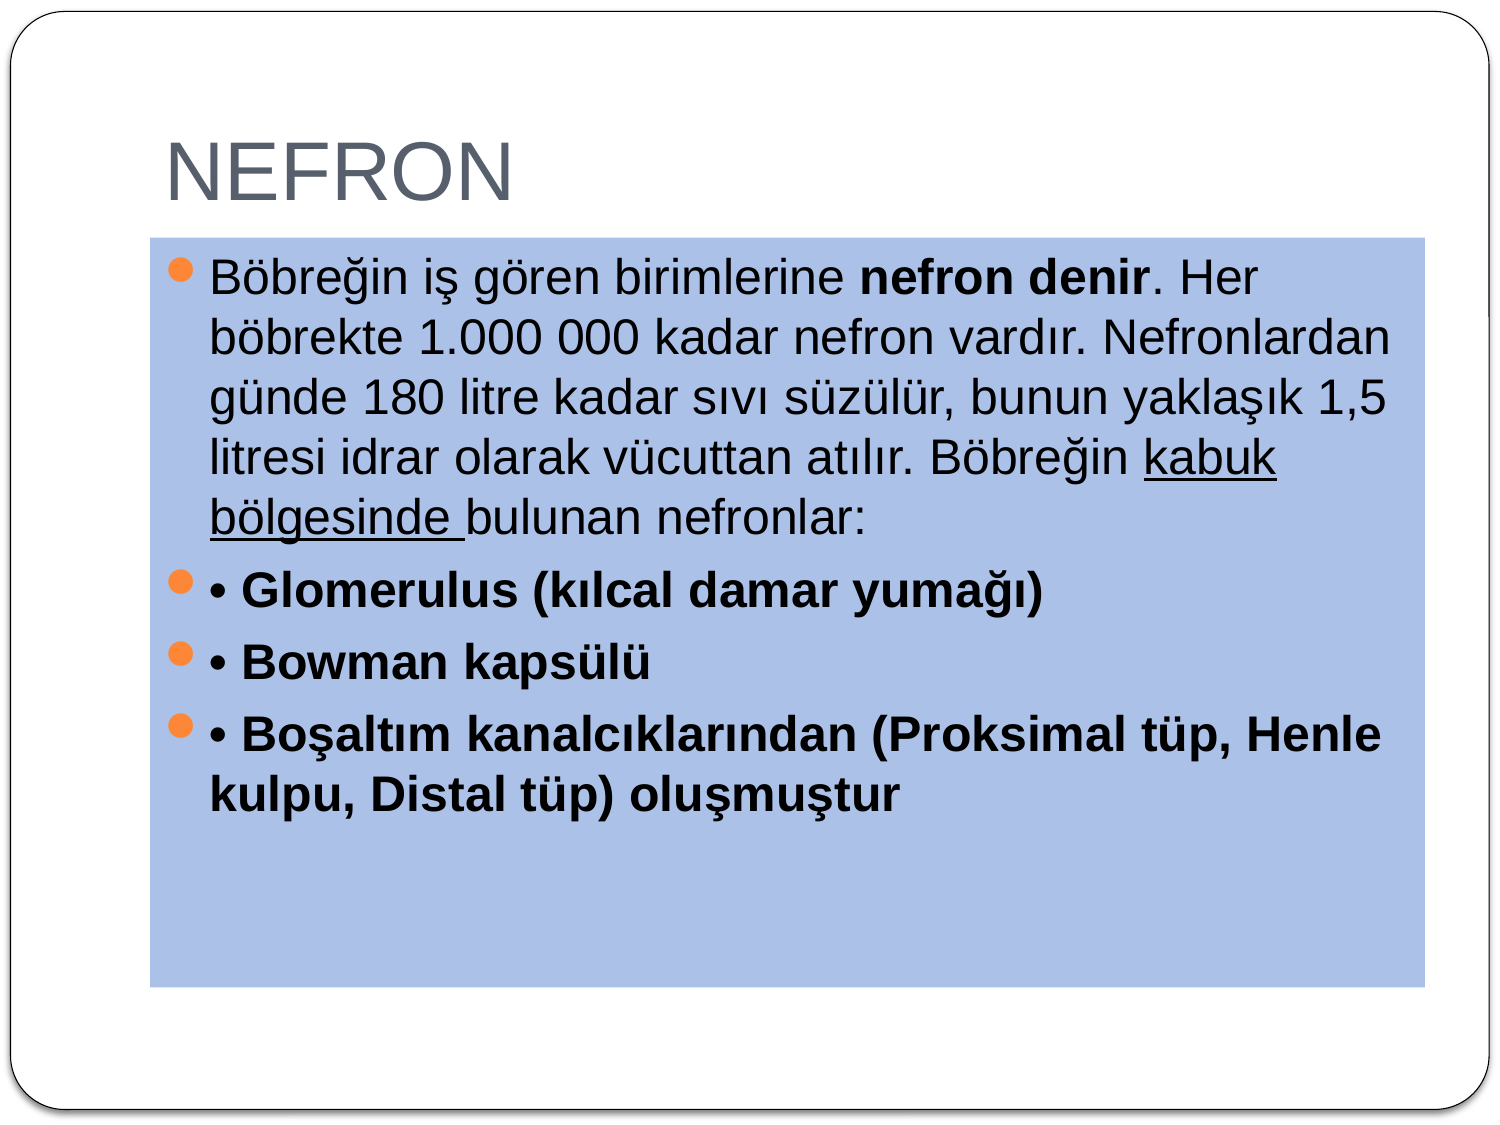

# NEFRON
Böbreğin iş gören birimlerine nefron denir. Her böbrekte 1.000 000 kadar nefron vardır. Nefronlardan günde 180 litre kadar sıvı süzülür, bunun yaklaşık 1,5 litresi idrar olarak vücuttan atılır. Böbreğin kabuk bölgesinde bulunan nefronlar:
• Glomerulus (kılcal damar yumağı)
• Bowman kapsülü
• Boşaltım kanalcıklarından (Proksimal tüp, Henle kulpu, Distal tüp) oluşmuştur